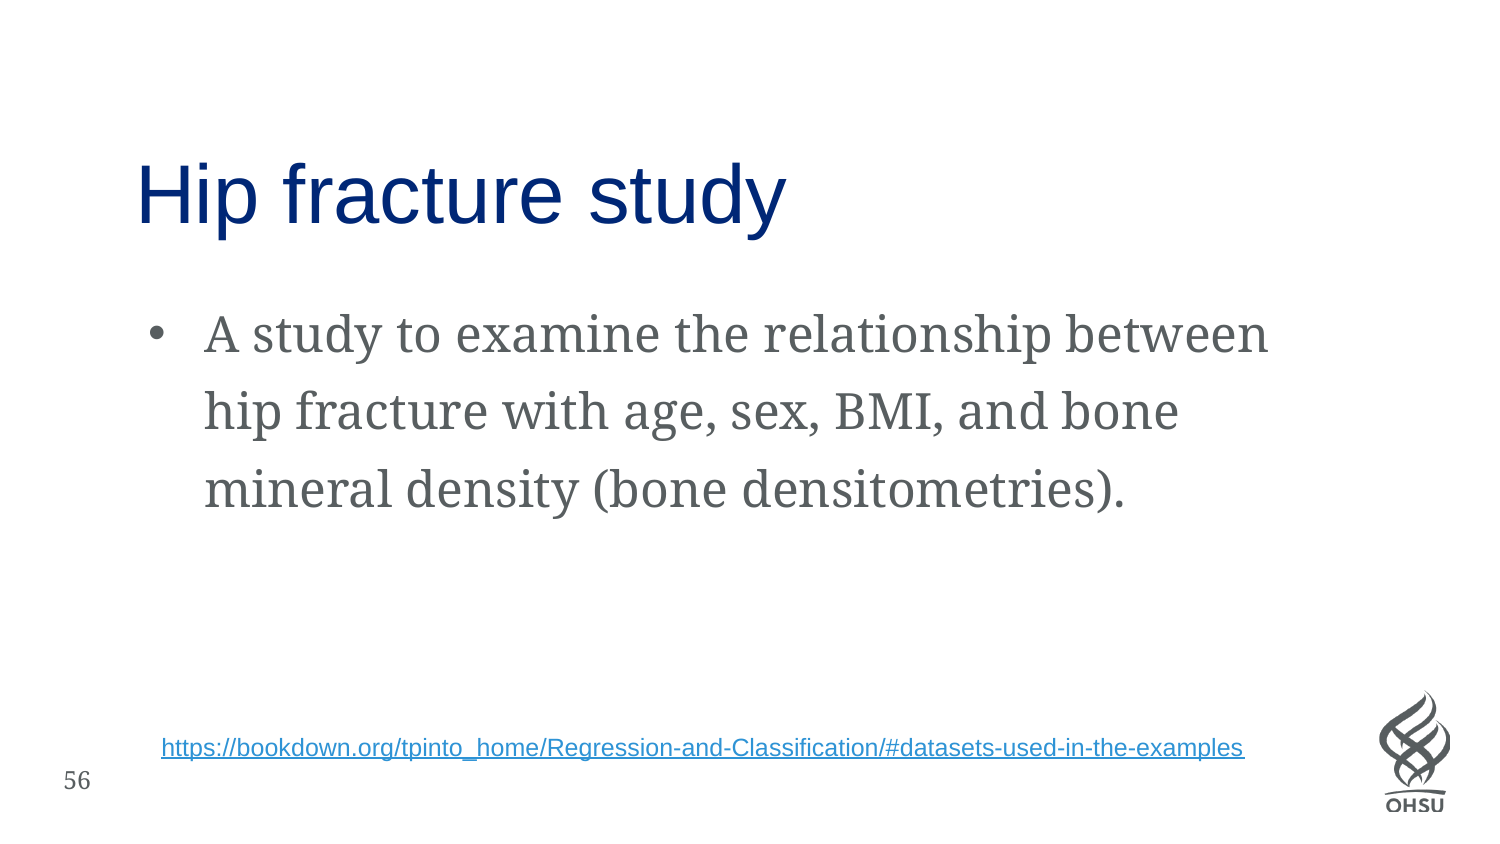

# Hip fracture study
A study to examine the relationship between hip fracture with age, sex, BMI, and bone mineral density (bone densitometries).

https://bookdown.org/tpinto_home/Regression-and-Classification/#datasets-used-in-the-examples